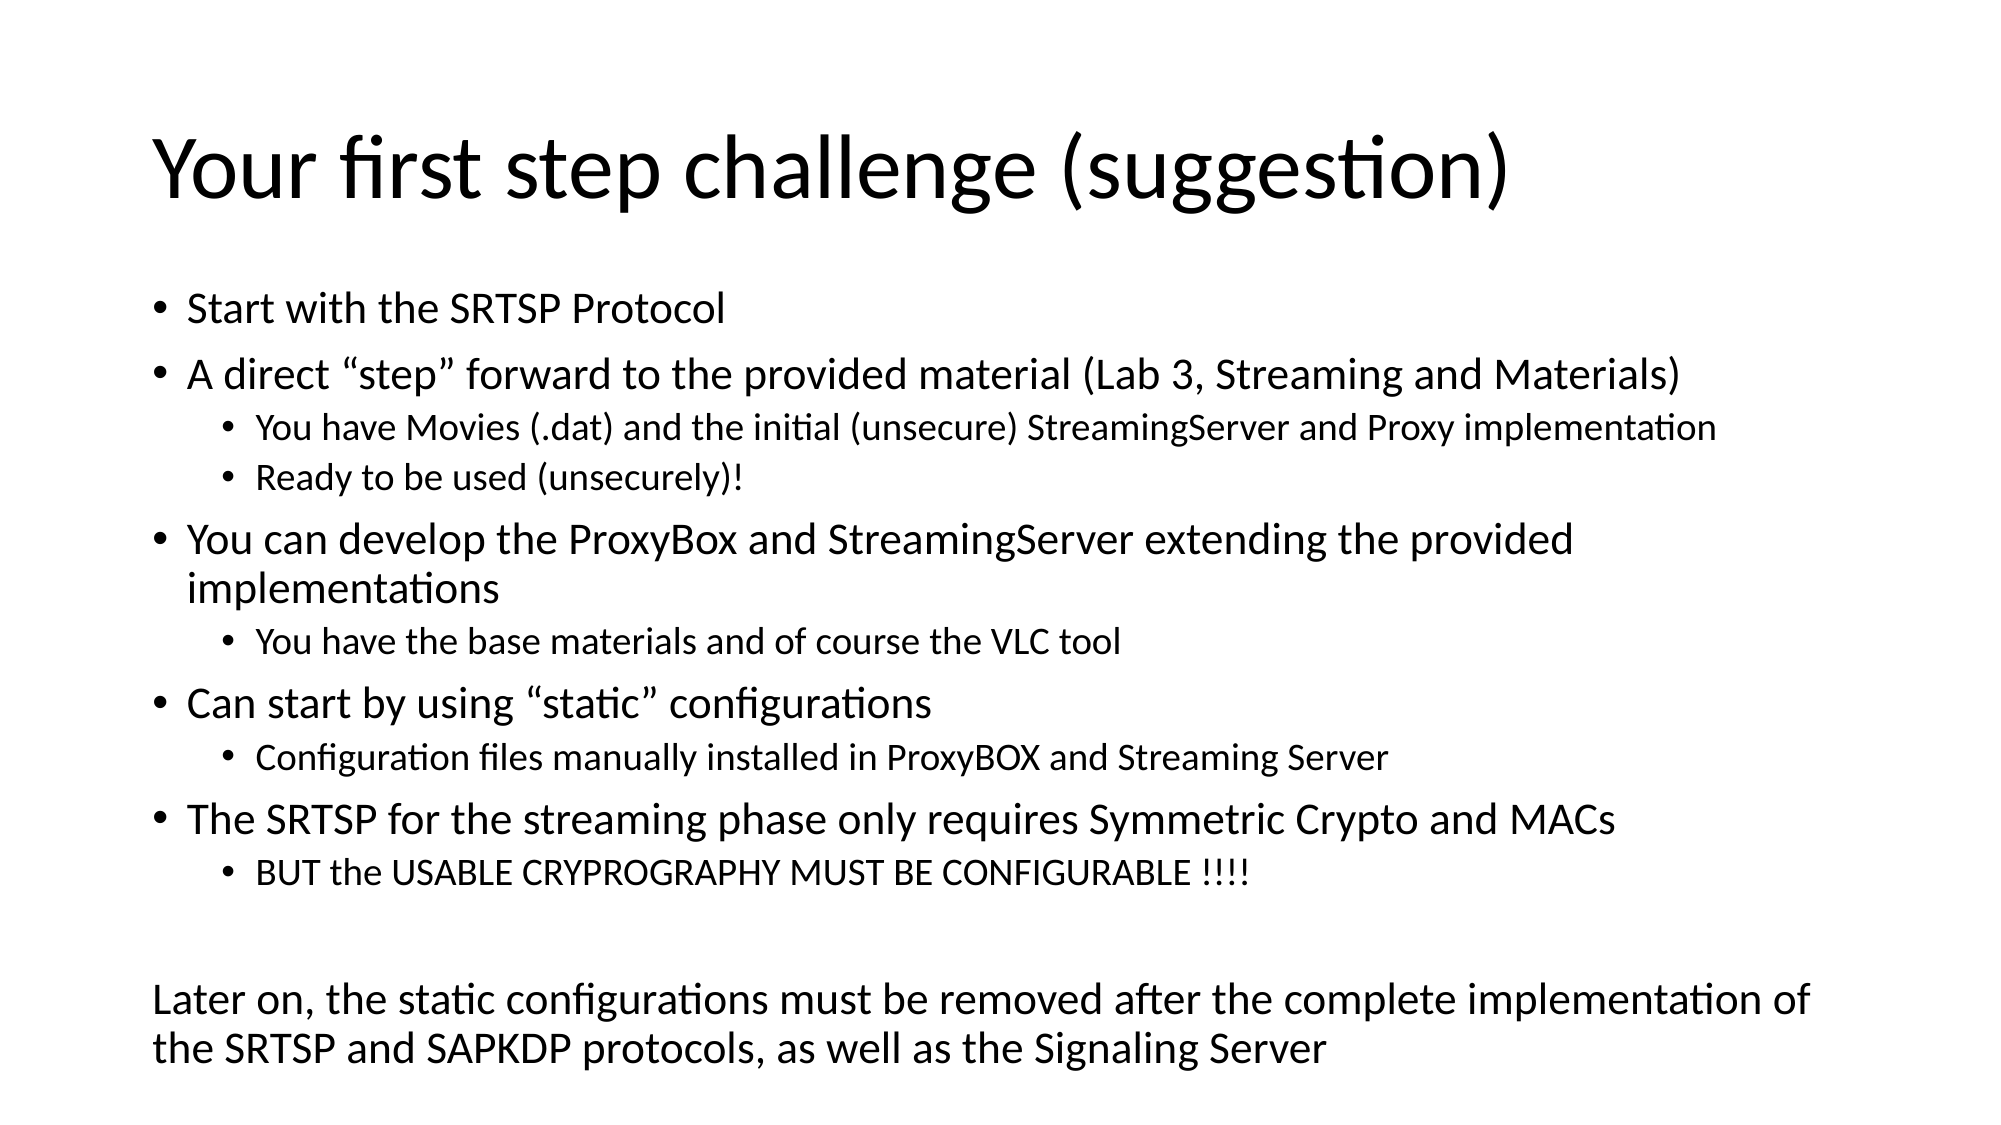

# Your first step challenge (suggestion)
Start with the SRTSP Protocol
A direct “step” forward to the provided material (Lab 3, Streaming and Materials)
You have Movies (.dat) and the initial (unsecure) StreamingServer and Proxy implementation
Ready to be used (unsecurely)!
You can develop the ProxyBox and StreamingServer extending the provided implementations
You have the base materials and of course the VLC tool
Can start by using “static” configurations
Configuration files manually installed in ProxyBOX and Streaming Server
The SRTSP for the streaming phase only requires Symmetric Crypto and MACs
BUT the USABLE CRYPROGRAPHY MUST BE CONFIGURABLE !!!!

Later on, the static configurations must be removed after the complete implementation of the SRTSP and SAPKDP protocols, as well as the Signaling Server